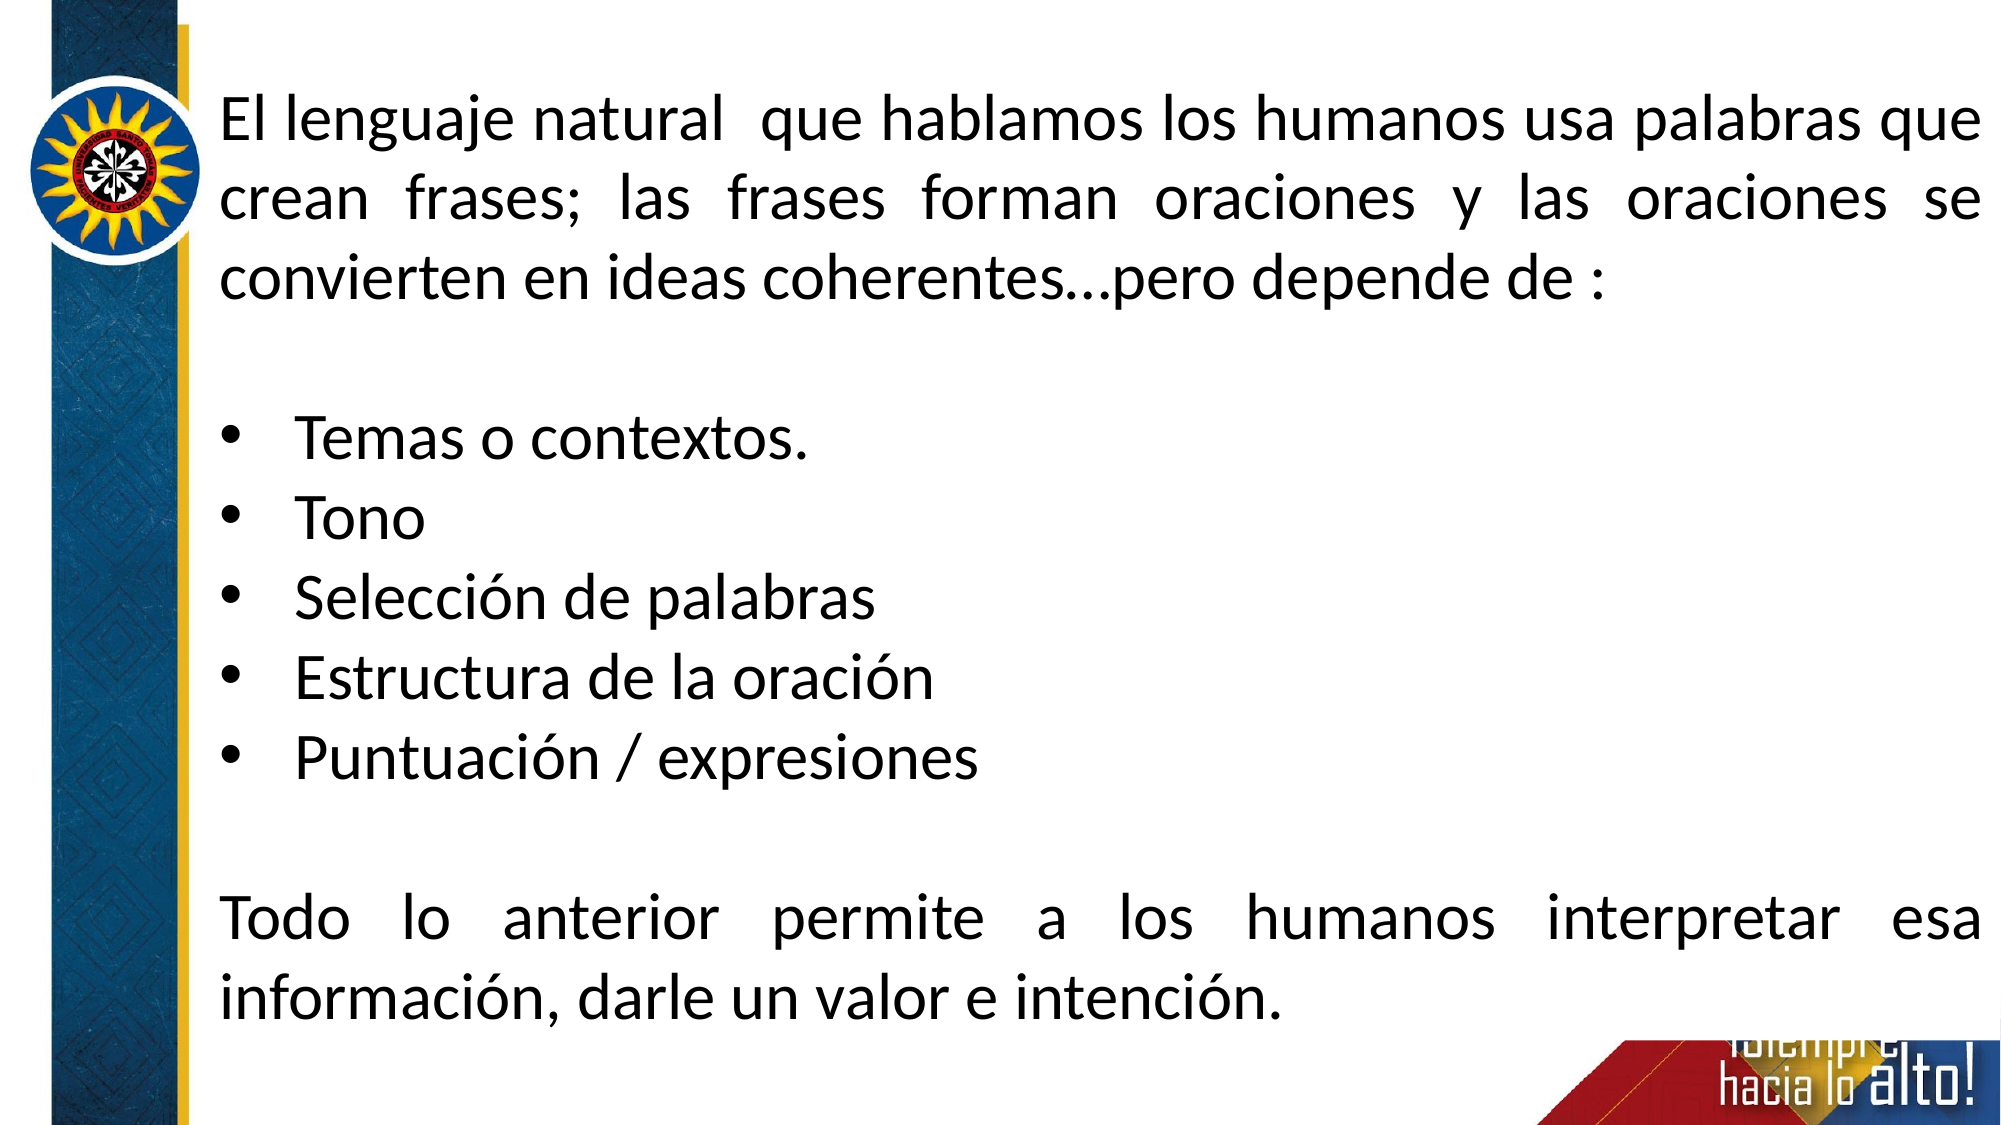

El lenguaje natural  que hablamos los humanos usa palabras que crean frases; las frases forman oraciones y las oraciones se convierten en ideas coherentes…pero depende de :

Temas o contextos.
Tono
Selección de palabras
Estructura de la oración
Puntuación / expresiones

Todo lo anterior permite a los humanos interpretar esa información, darle un valor e intención.